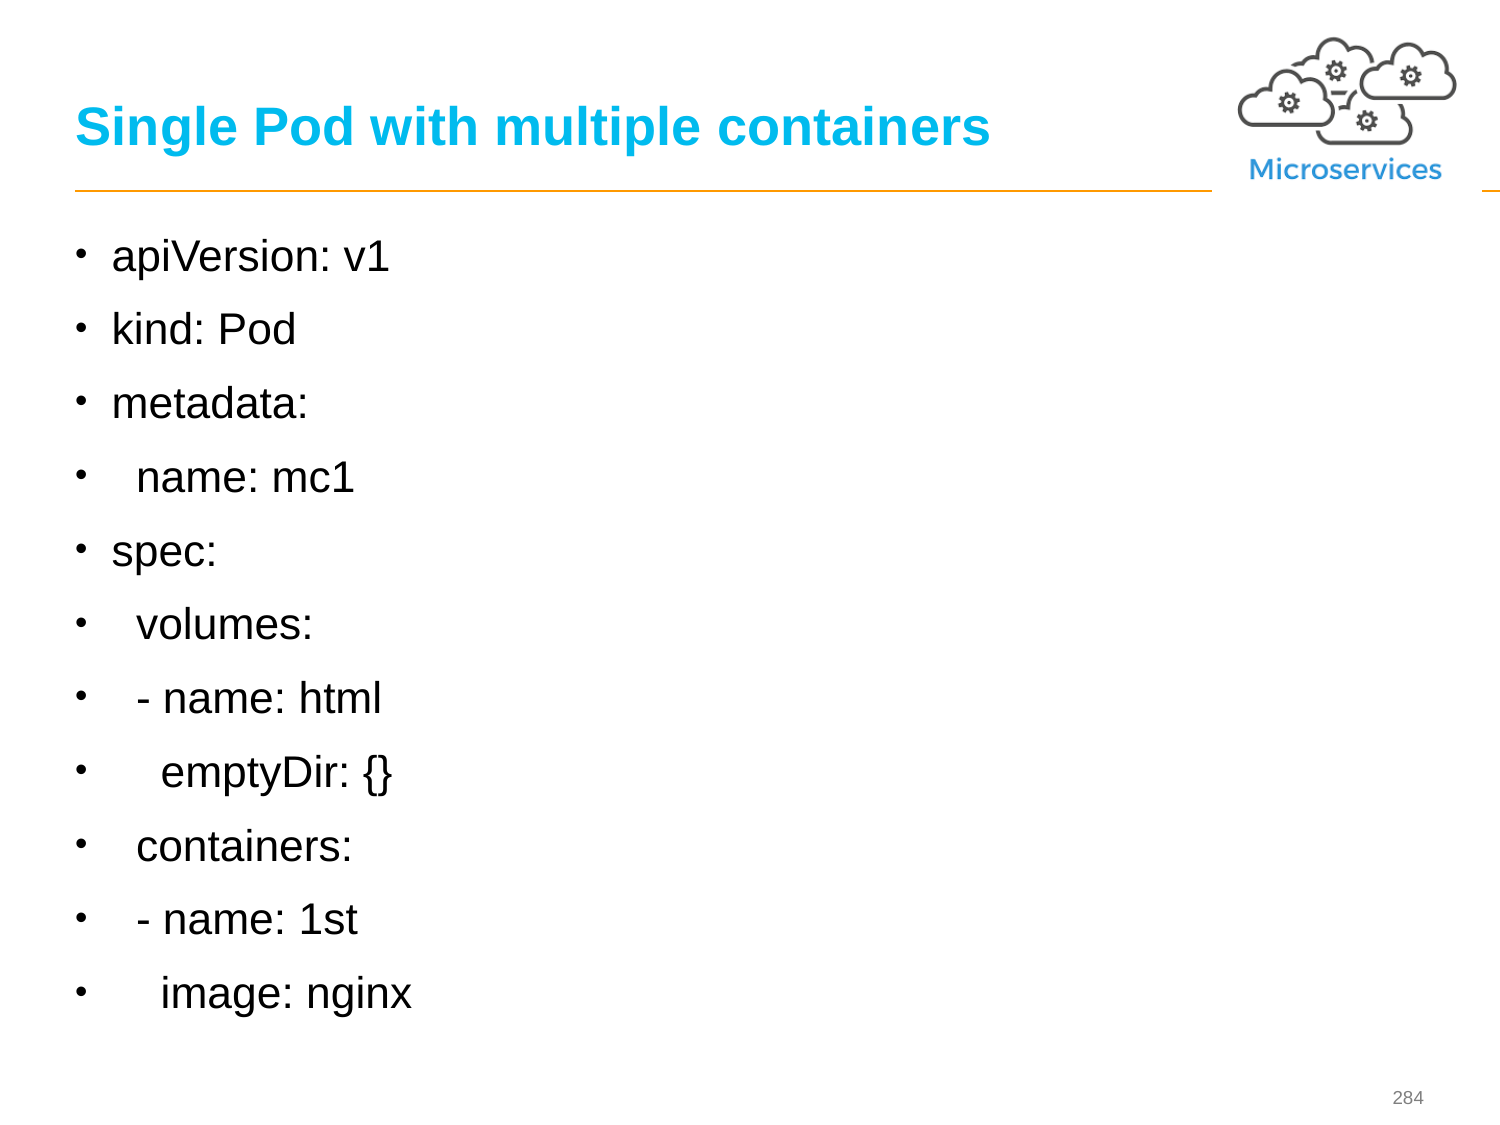

# Single Pod with multiple containers
apiVersion: v1
kind: Pod
metadata:
  name: mc1
spec:
  volumes:
  - name: html
    emptyDir: {}
  containers:
  - name: 1st
    image: nginx